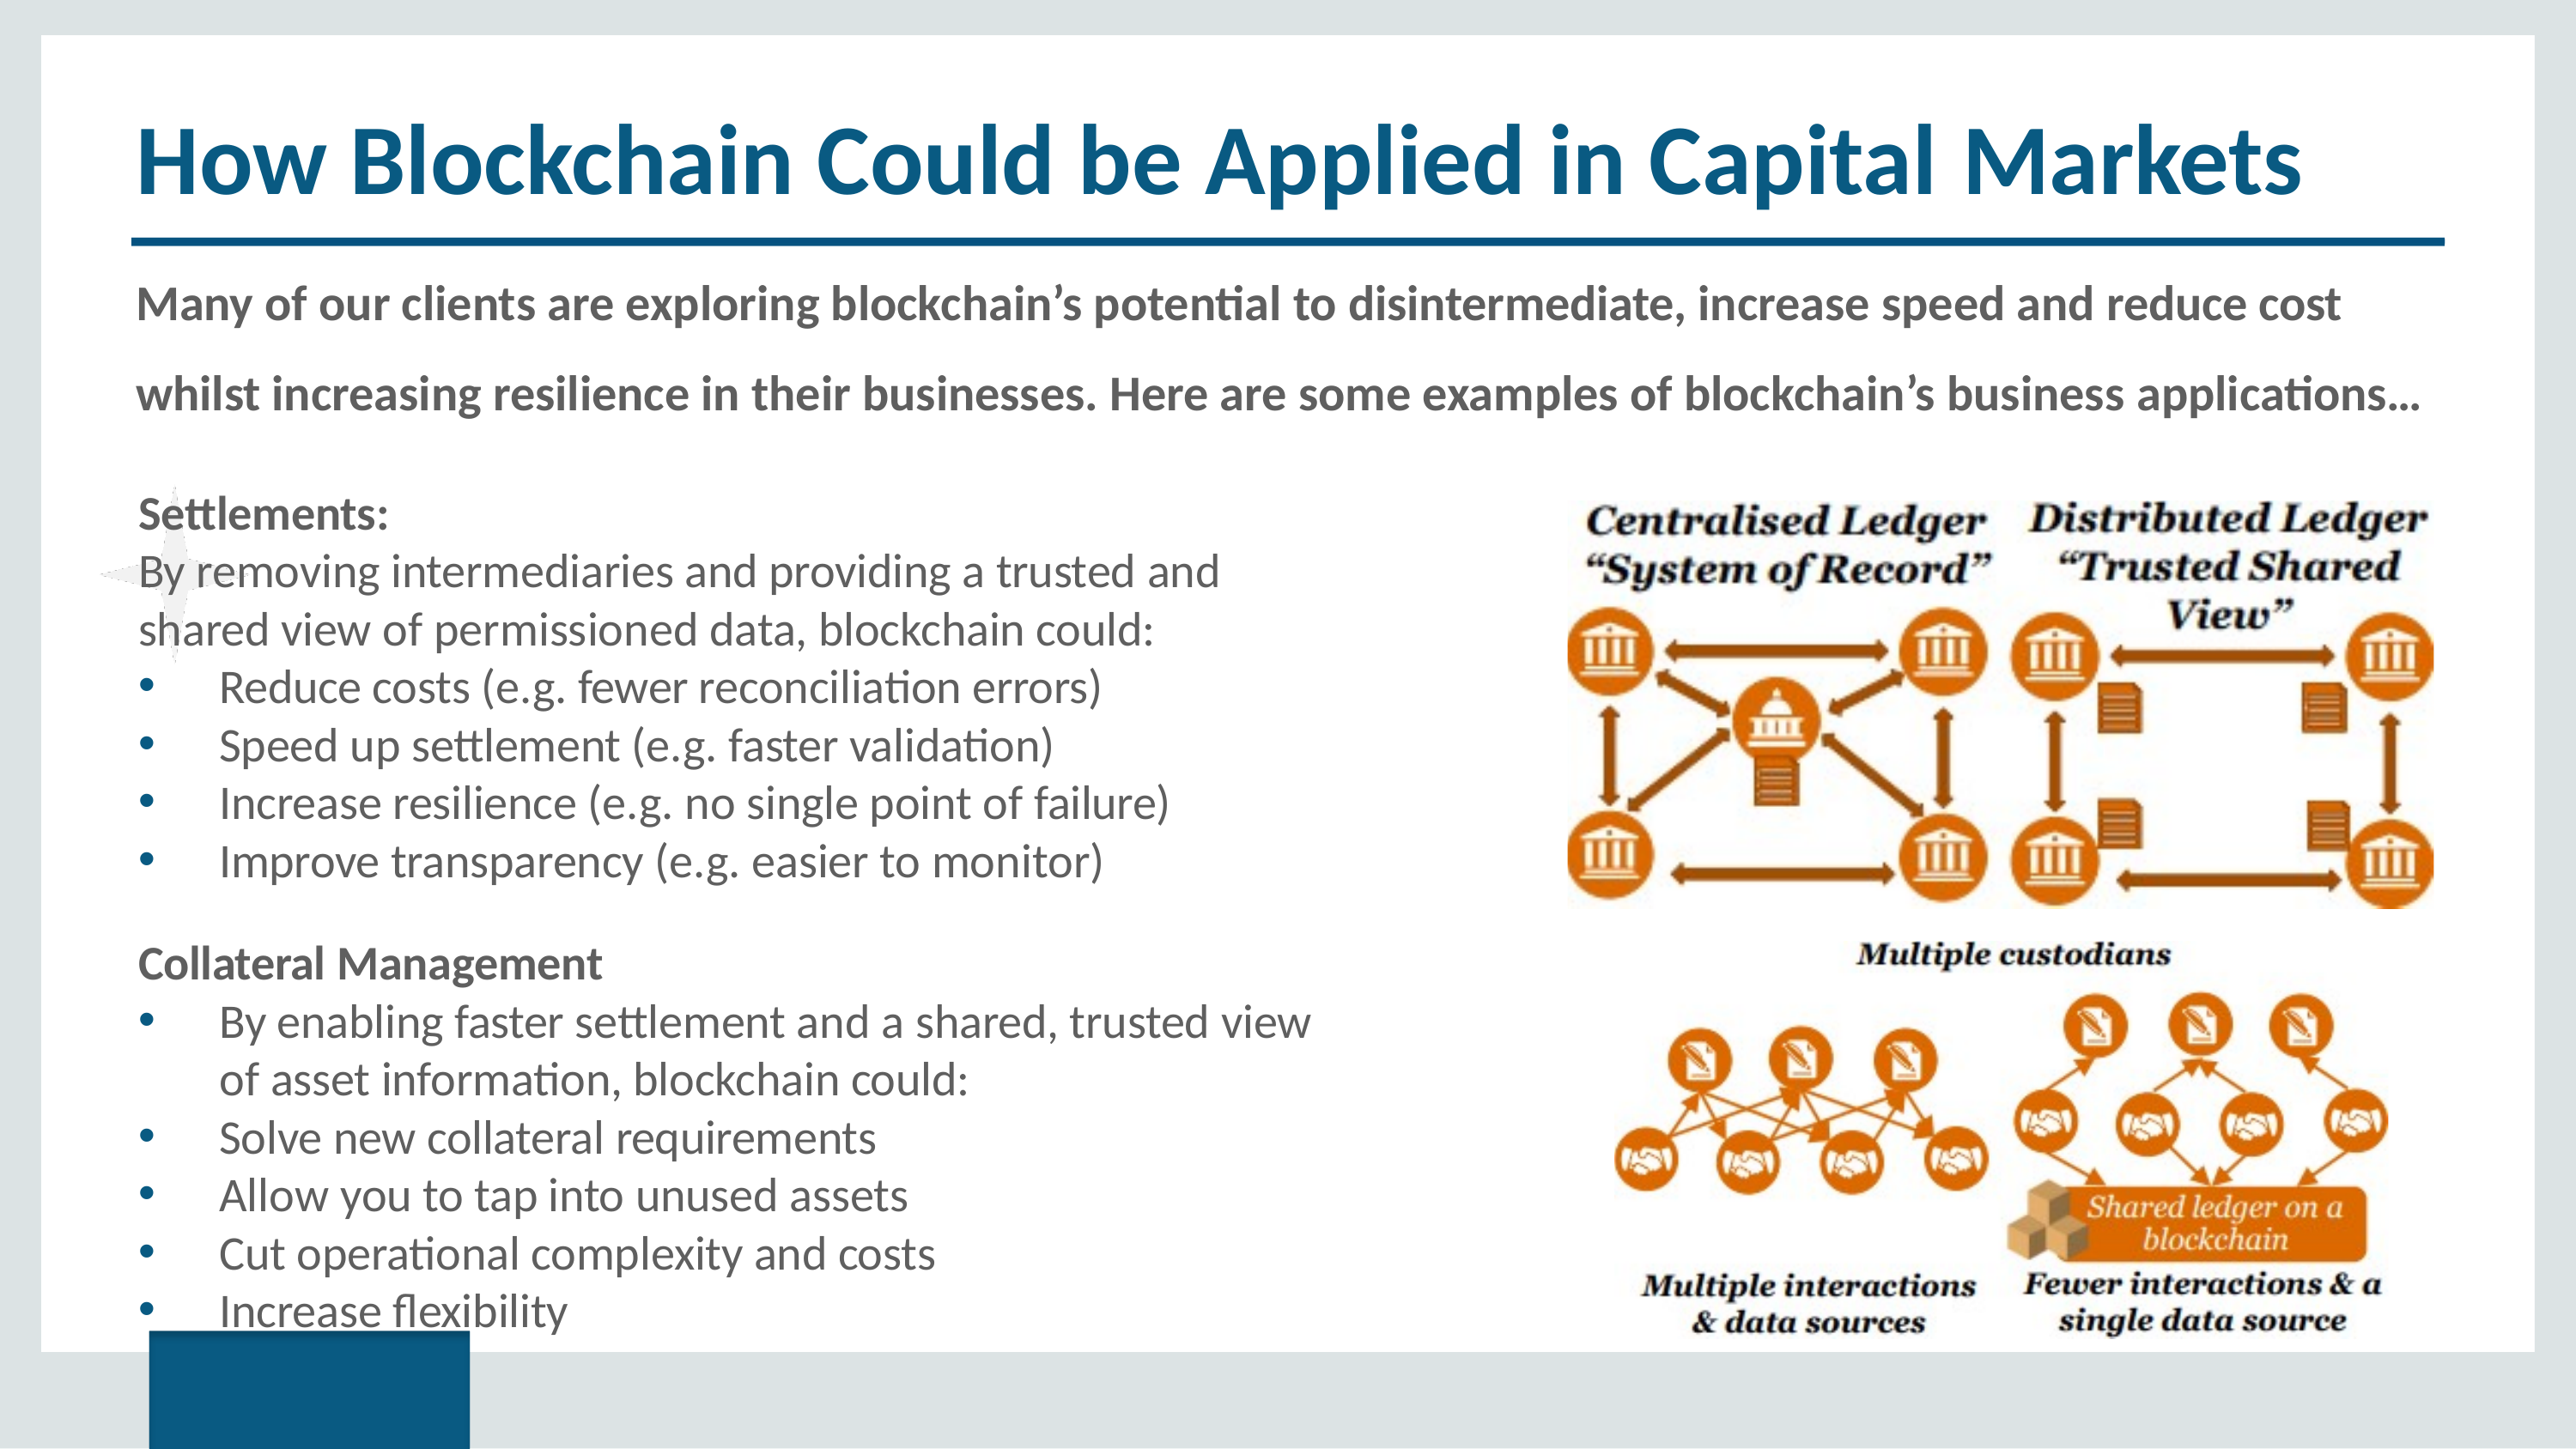

# How Blockchain Could be Applied in Capital Markets
Many of our clients are exploring blockchain’s potential to disintermediate, increase speed and reduce cost  whilst increasing resilience in their businesses. Here are some examples of blockchain’s business applications…

Settlements:
By removing intermediaries and providing a trusted and
shared view of permissioned data, blockchain could:
Reduce costs (e.g. fewer reconciliation errors)
Speed up settlement (e.g. faster validation)
Increase resilience (e.g. no single point of failure)
Improve transparency (e.g. easier to monitor)
Collateral Management
By enabling faster settlement and a shared, trusted view
of asset information, blockchain could:
Solve new collateral requirements
Allow you to tap into unused assets
Cut operational complexity and costs
Increase flexibility